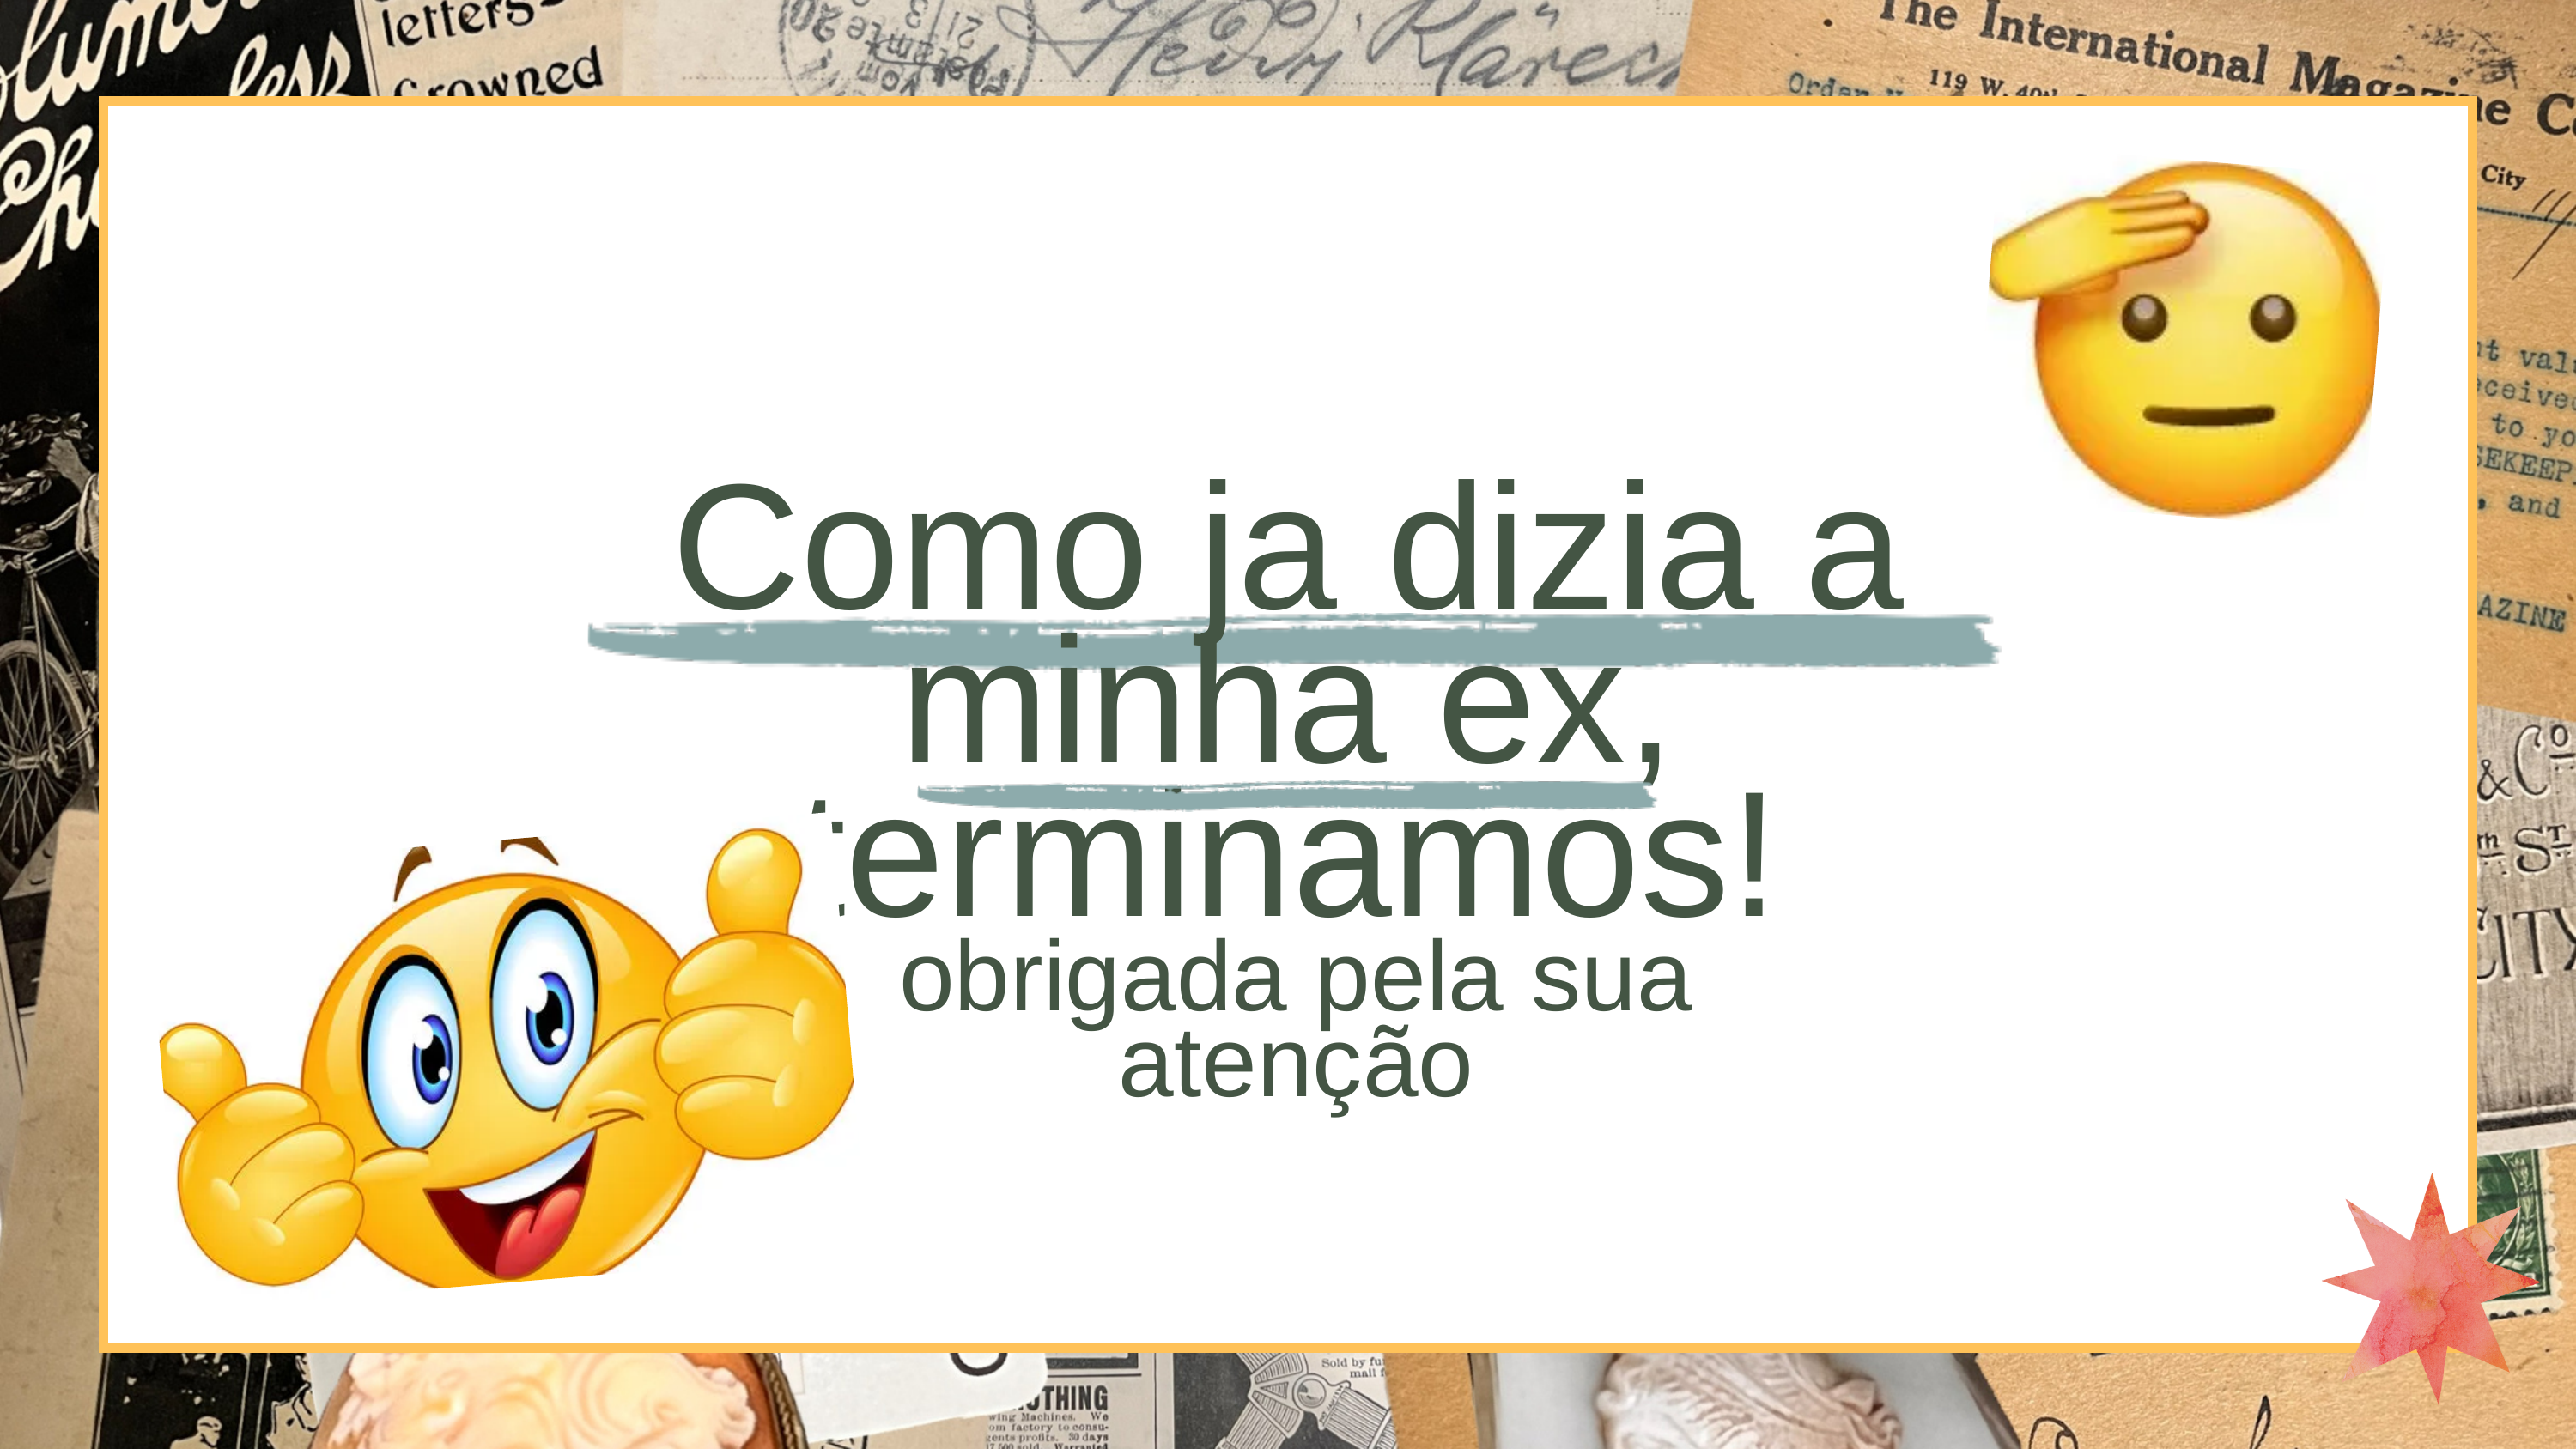

Como ja dizia a minha ex, terminamos!

obrigada pela sua atenção